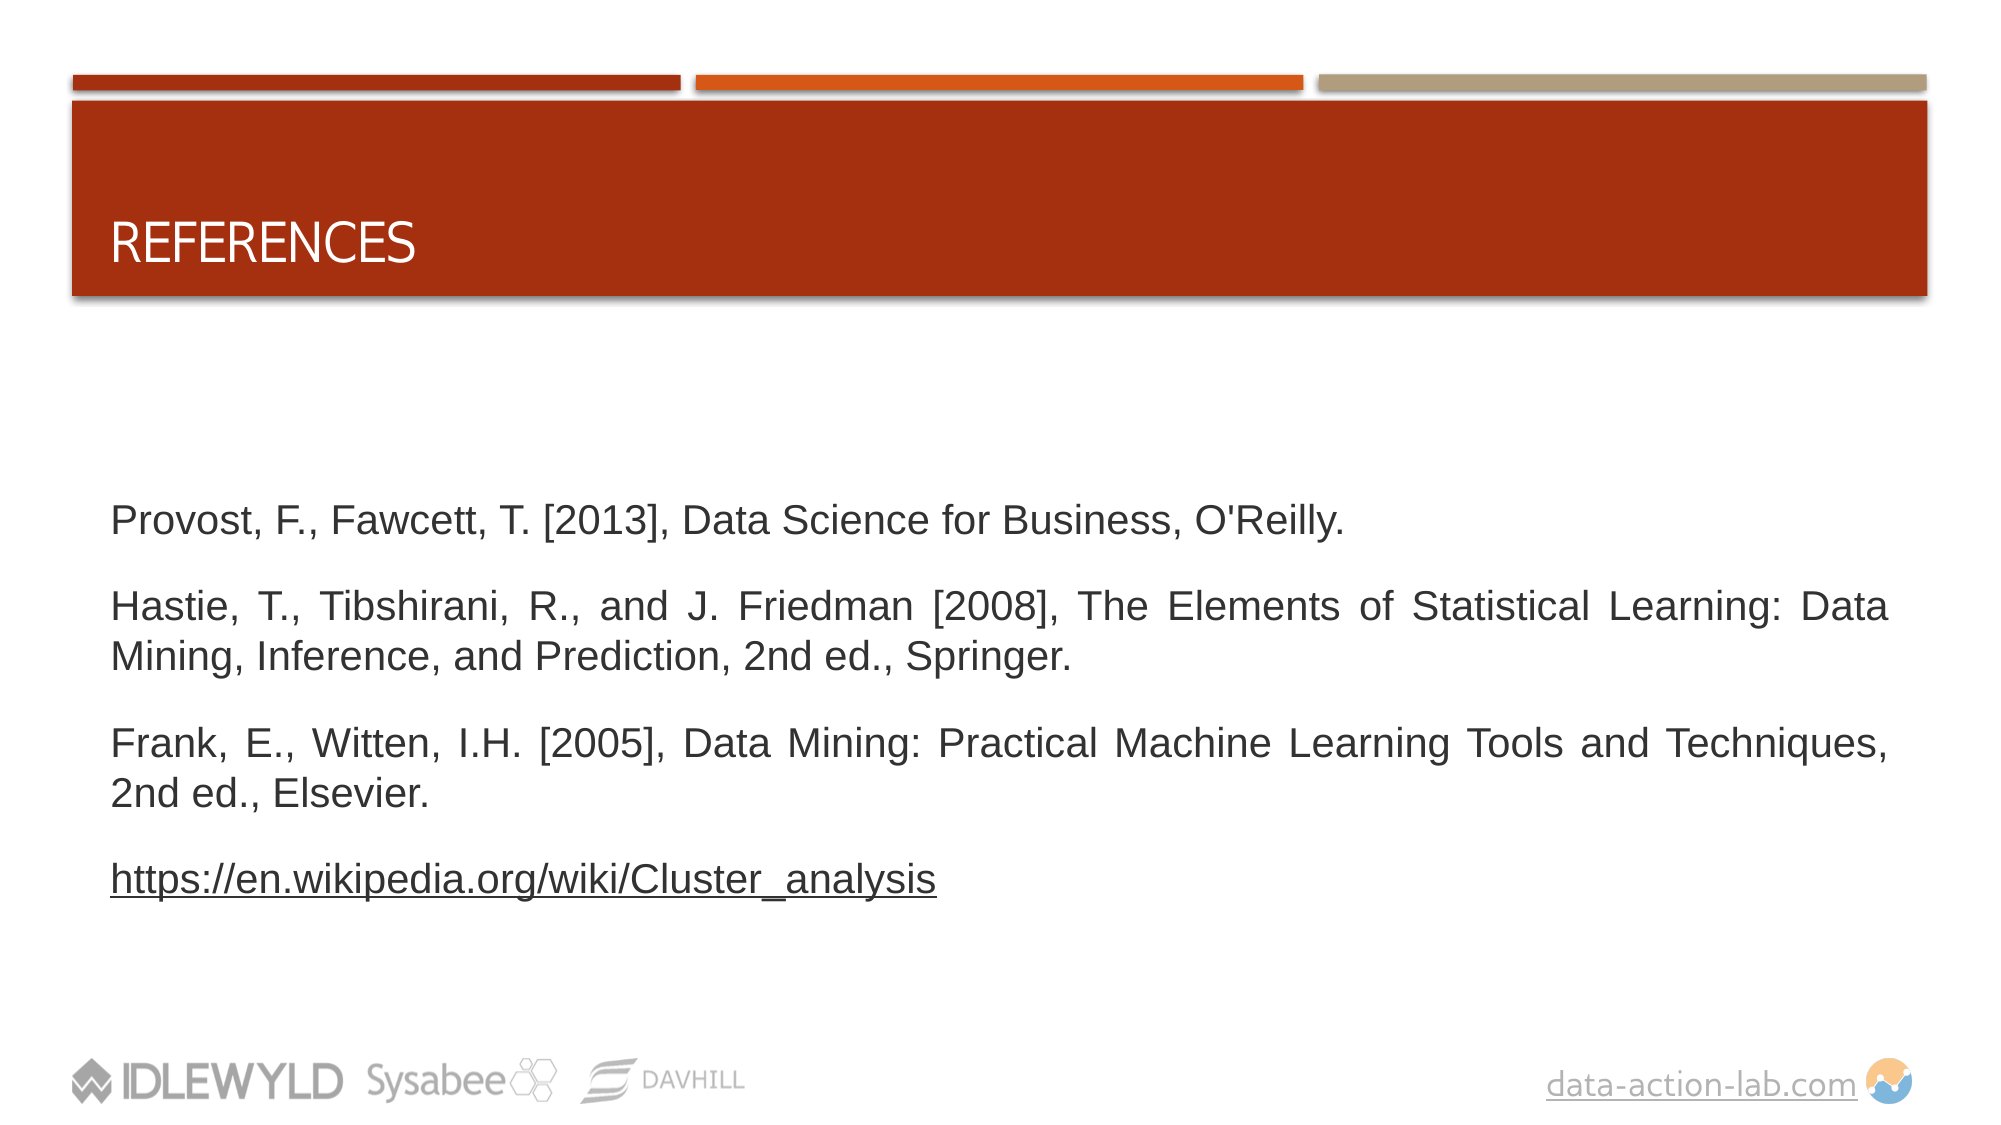

# References
Provost, F., Fawcett, T. [2013], Data Science for Business, O'Reilly.

Hastie, T., Tibshirani, R., and J. Friedman [2008], The Elements of Statistical Learning: Data Mining, Inference, and Prediction, 2nd ed., Springer.

Frank, E., Witten, I.H. [2005], Data Mining: Practical Machine Learning Tools and Techniques, 2nd ed., Elsevier.

https://en.wikipedia.org/wiki/Cluster_analysis